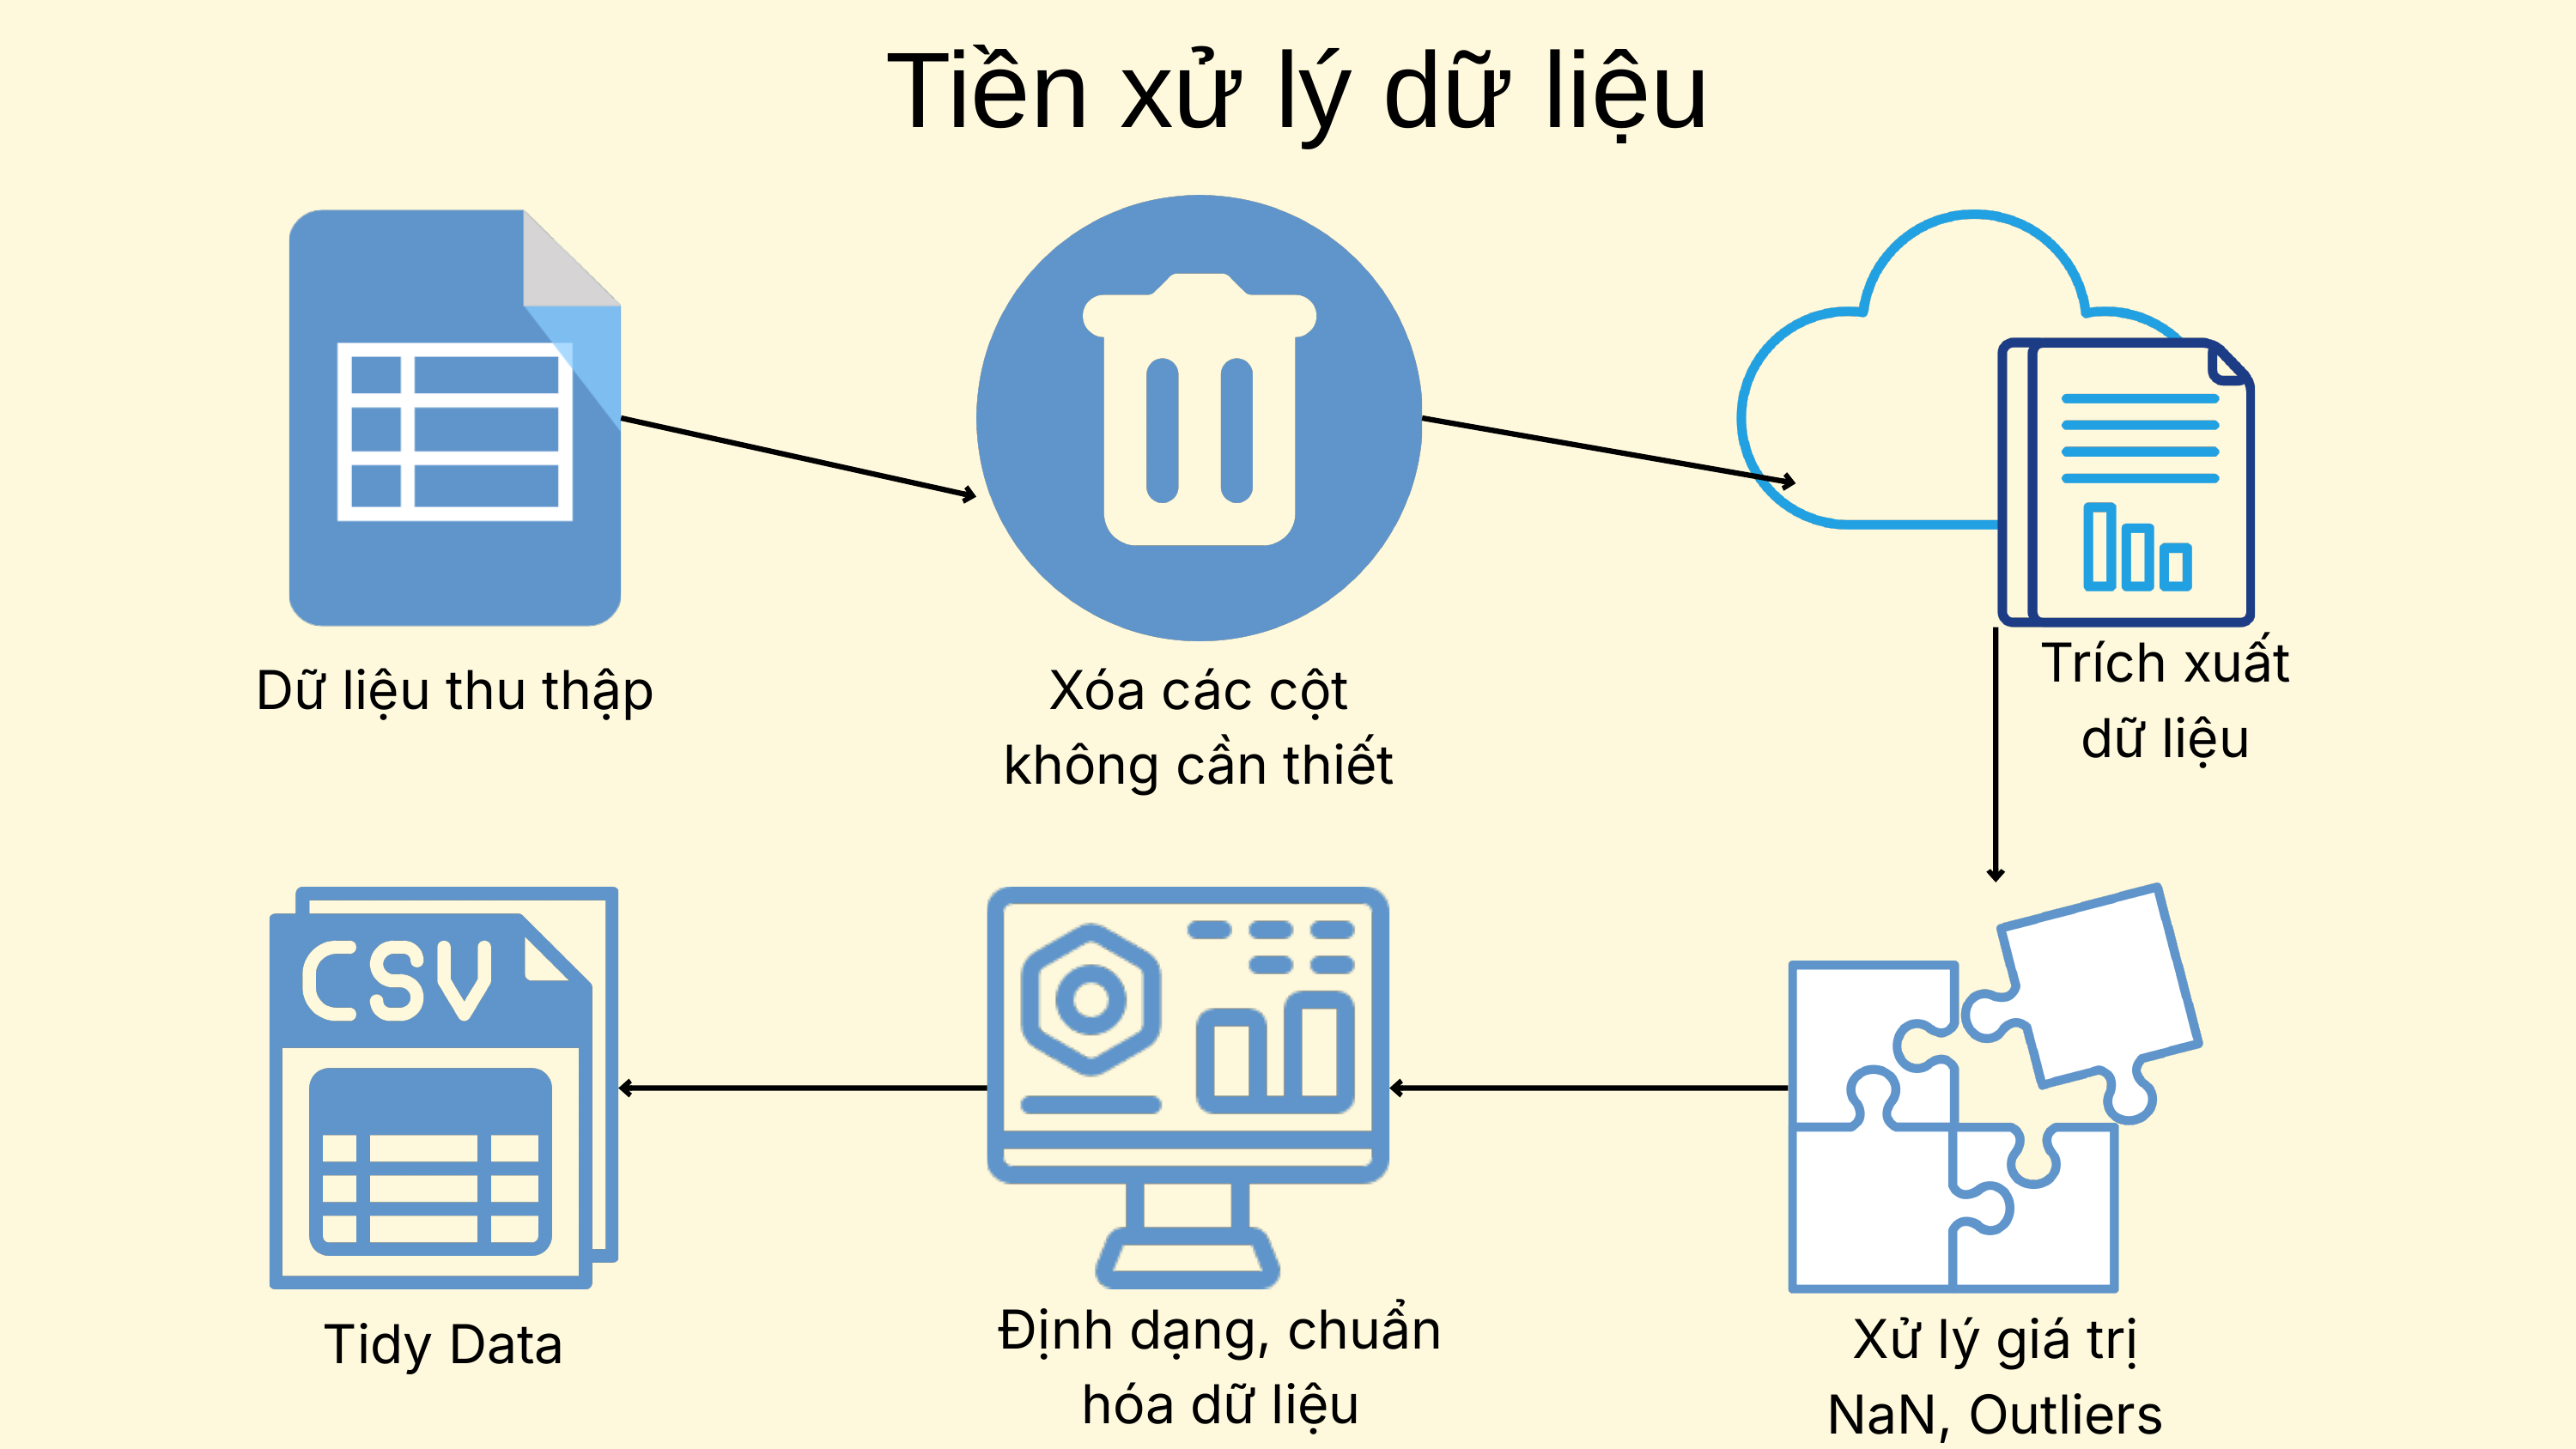

Tiền xử lý dữ liệu

Trích xuất dữ liệu

Dữ liệu thu thập
Xóa các cột không cần thiết

Định dạng, chuẩn hóa dữ liệu
Xử lý giá trị NaN, Outliers
Tidy Data